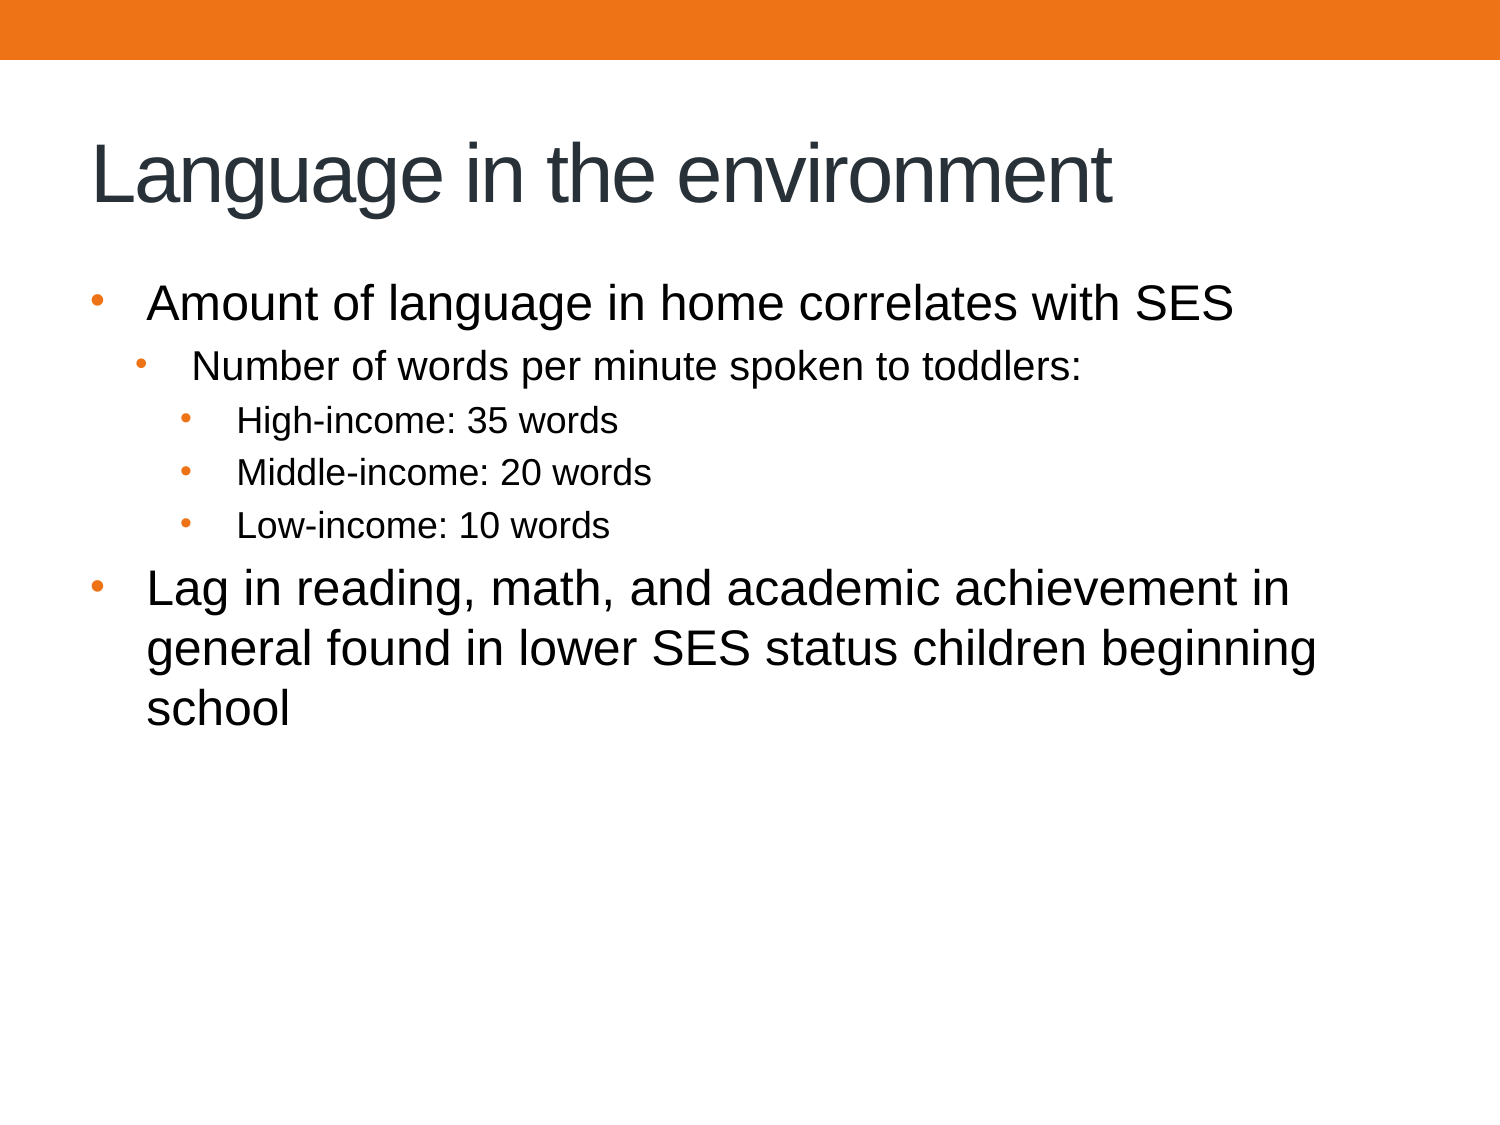

# Language in the environment
Amount of language in home correlates with SES
Number of words per minute spoken to toddlers:
High-income: 35 words
Middle-income: 20 words
Low-income: 10 words
Lag in reading, math, and academic achievement in general found in lower SES status children beginning school